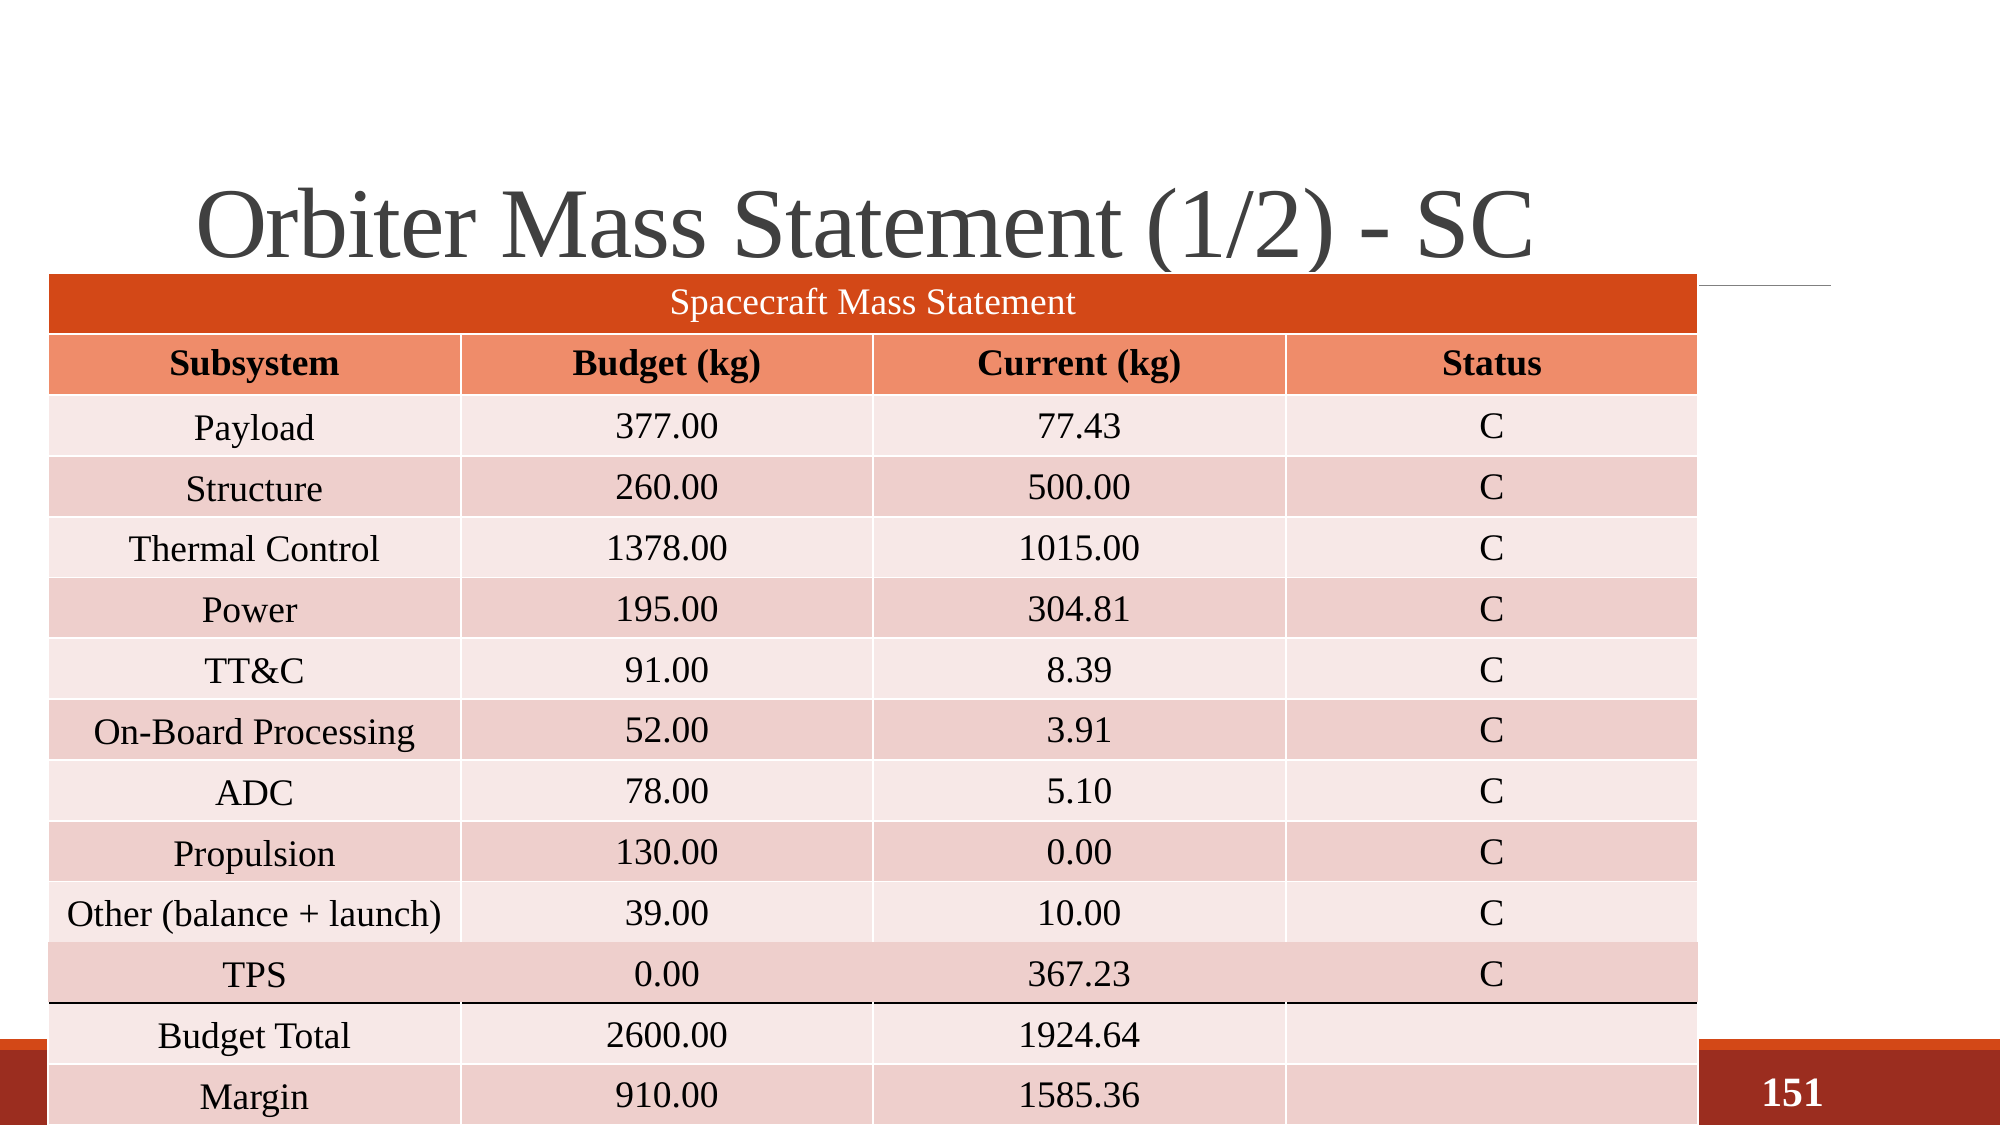

# Orbiter Mass Statement (1/2) - SC
| Spacecraft Mass Statement |  |  |  |
| --- | --- | --- | --- |
| Subsystem | Budget (kg) | Current (kg) | Status |
| Payload | 377.00 | 77.43 | C |
| Structure | 260.00 | 500.00 | C |
| Thermal Control | 1378.00 | 1015.00 | C |
| Power | 195.00 | 304.81 | C |
| TT&C | 91.00 | 8.39 | C |
| On-Board Processing | 52.00 | 3.91 | C |
| ADC | 78.00 | 5.10 | C |
| Propulsion | 130.00 | 0.00 | C |
| Other (balance + launch) | 39.00 | 10.00 | C |
| TPS | 0.00 | 367.23 | C |
| Budget Total | 2600.00 | 1924.64 |  |
| Margin | 910.00 | 1585.36 |  |
151